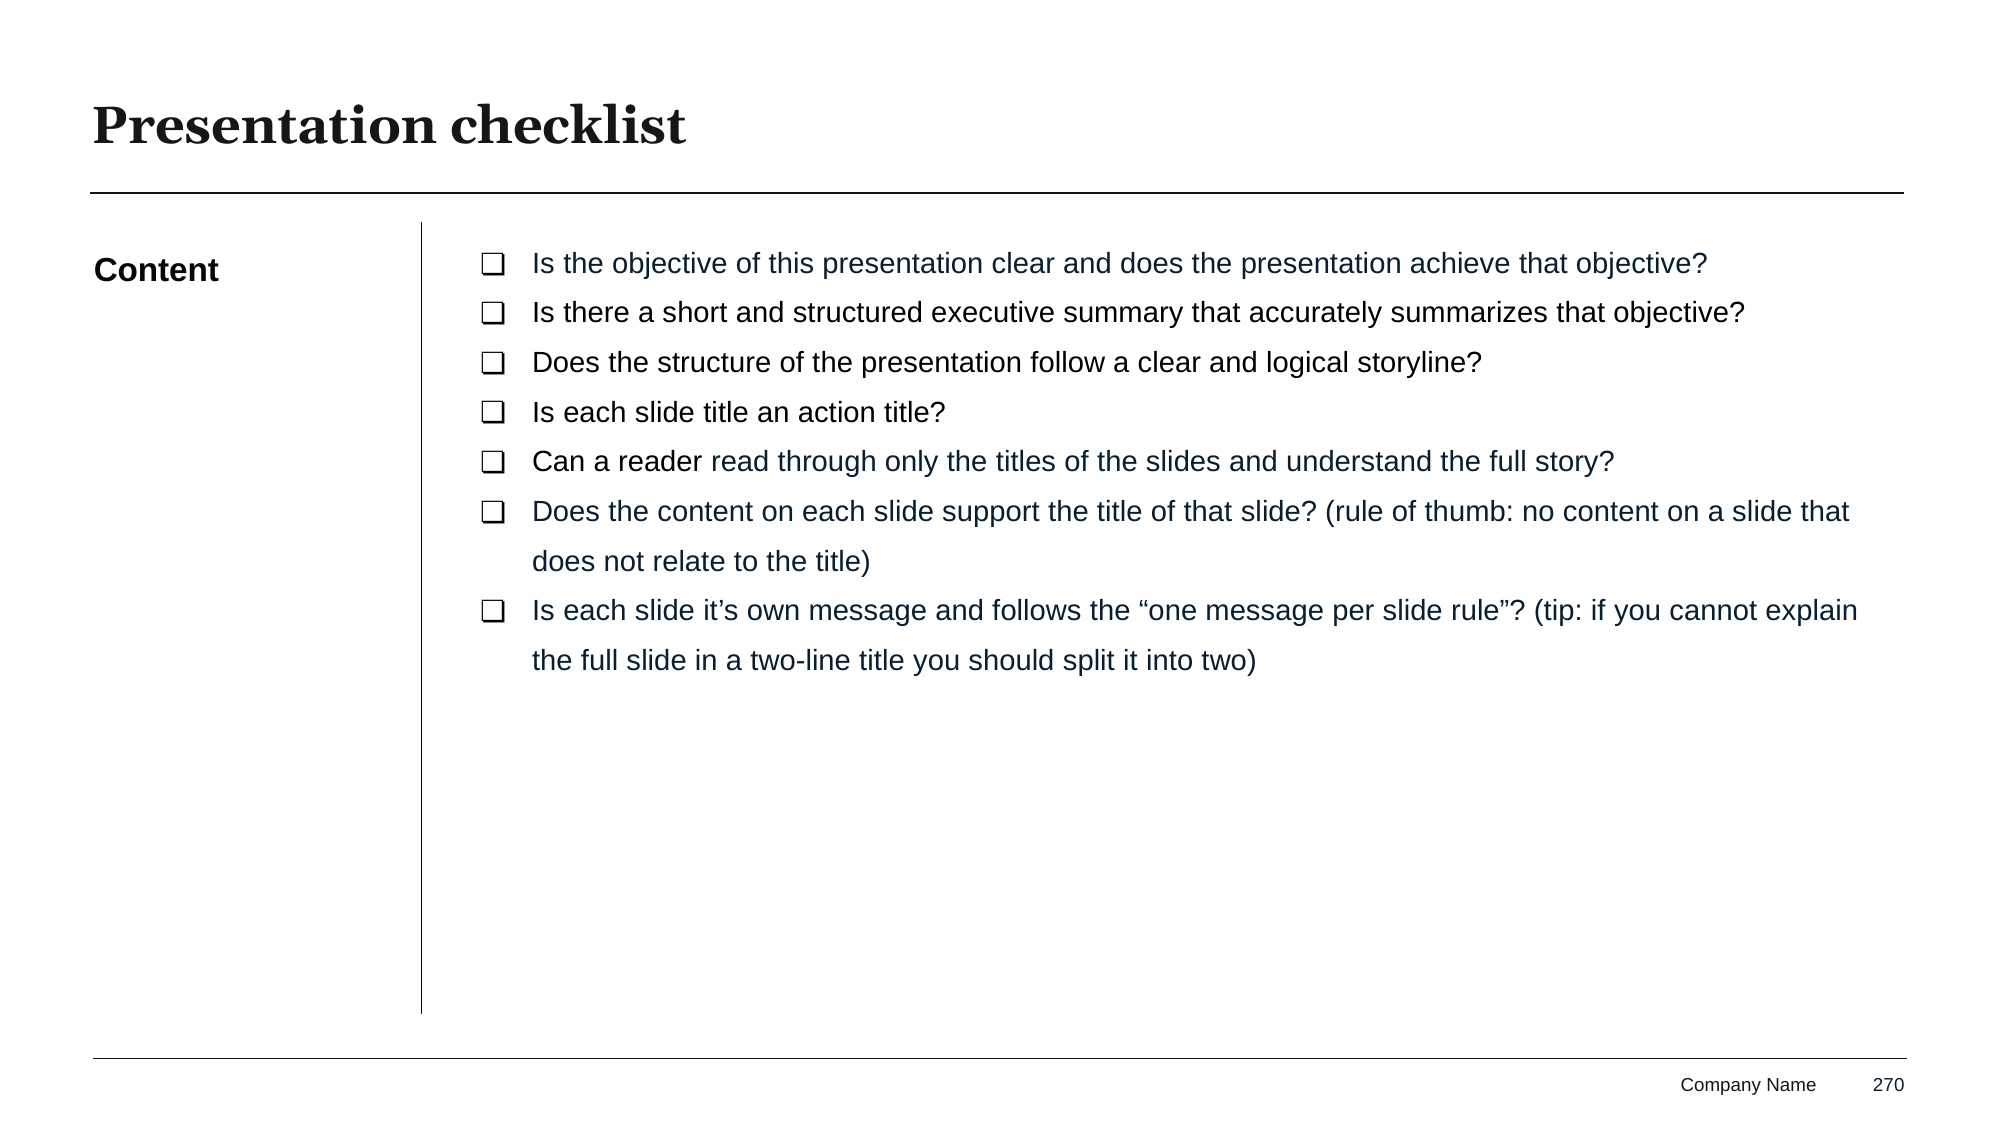

# Presentation checklist
Is the objective of this presentation clear and does the presentation achieve that objective?
Is there a short and structured executive summary that accurately summarizes that objective?
Does the structure of the presentation follow a clear and logical storyline?
Is each slide title an action title?
Can a reader read through only the titles of the slides and understand the full story?
Does the content on each slide support the title of that slide? (rule of thumb: no content on a slide that does not relate to the title)
Is each slide it’s own message and follows the “one message per slide rule”? (tip: if you cannot explain the full slide in a two-line title you should split it into two)
Content
270